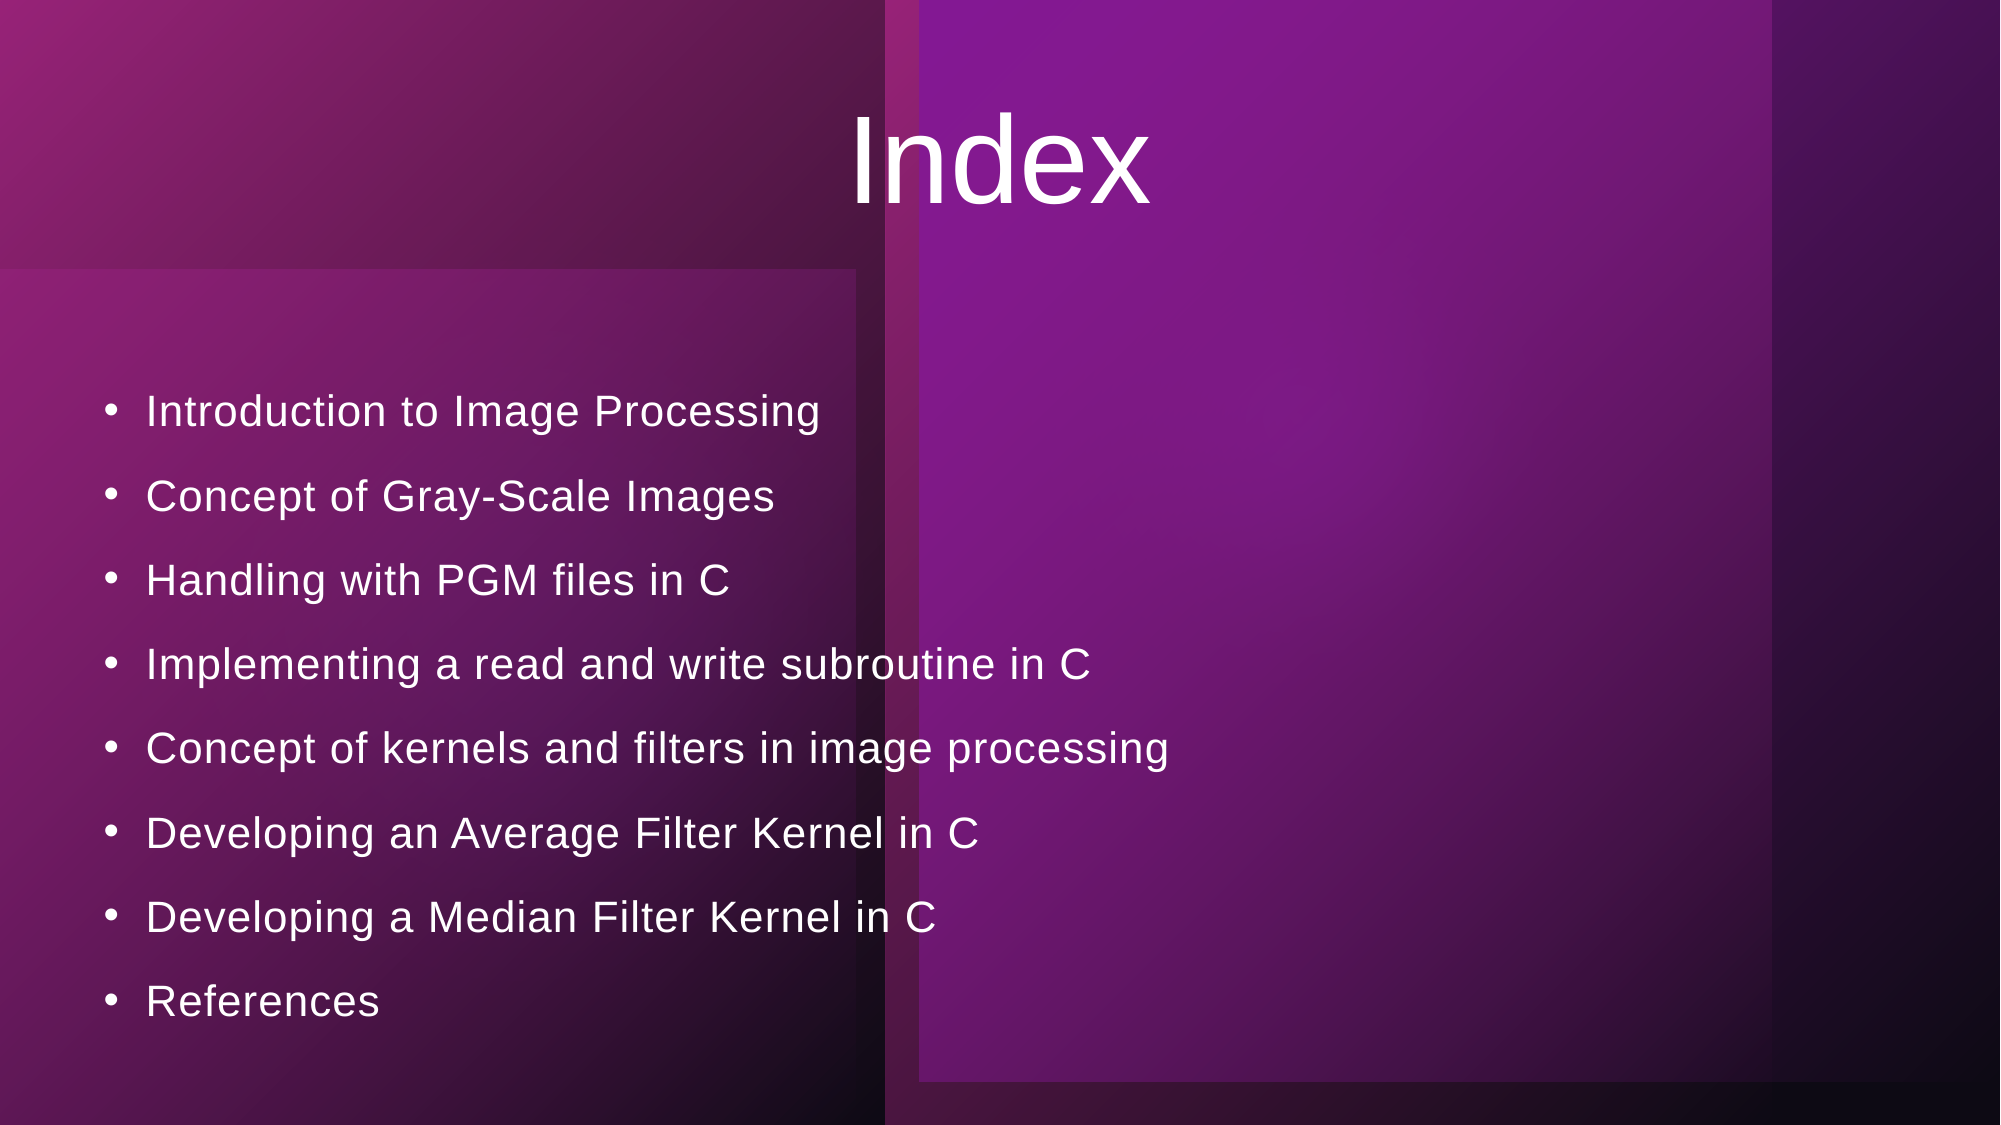

# Index
Introduction to Image Processing
Concept of Gray-Scale Images
Handling with PGM files in C
Implementing a read and write subroutine in C
Concept of kernels and filters in image processing
Developing an Average Filter Kernel in C
Developing a Median Filter Kernel in C
References